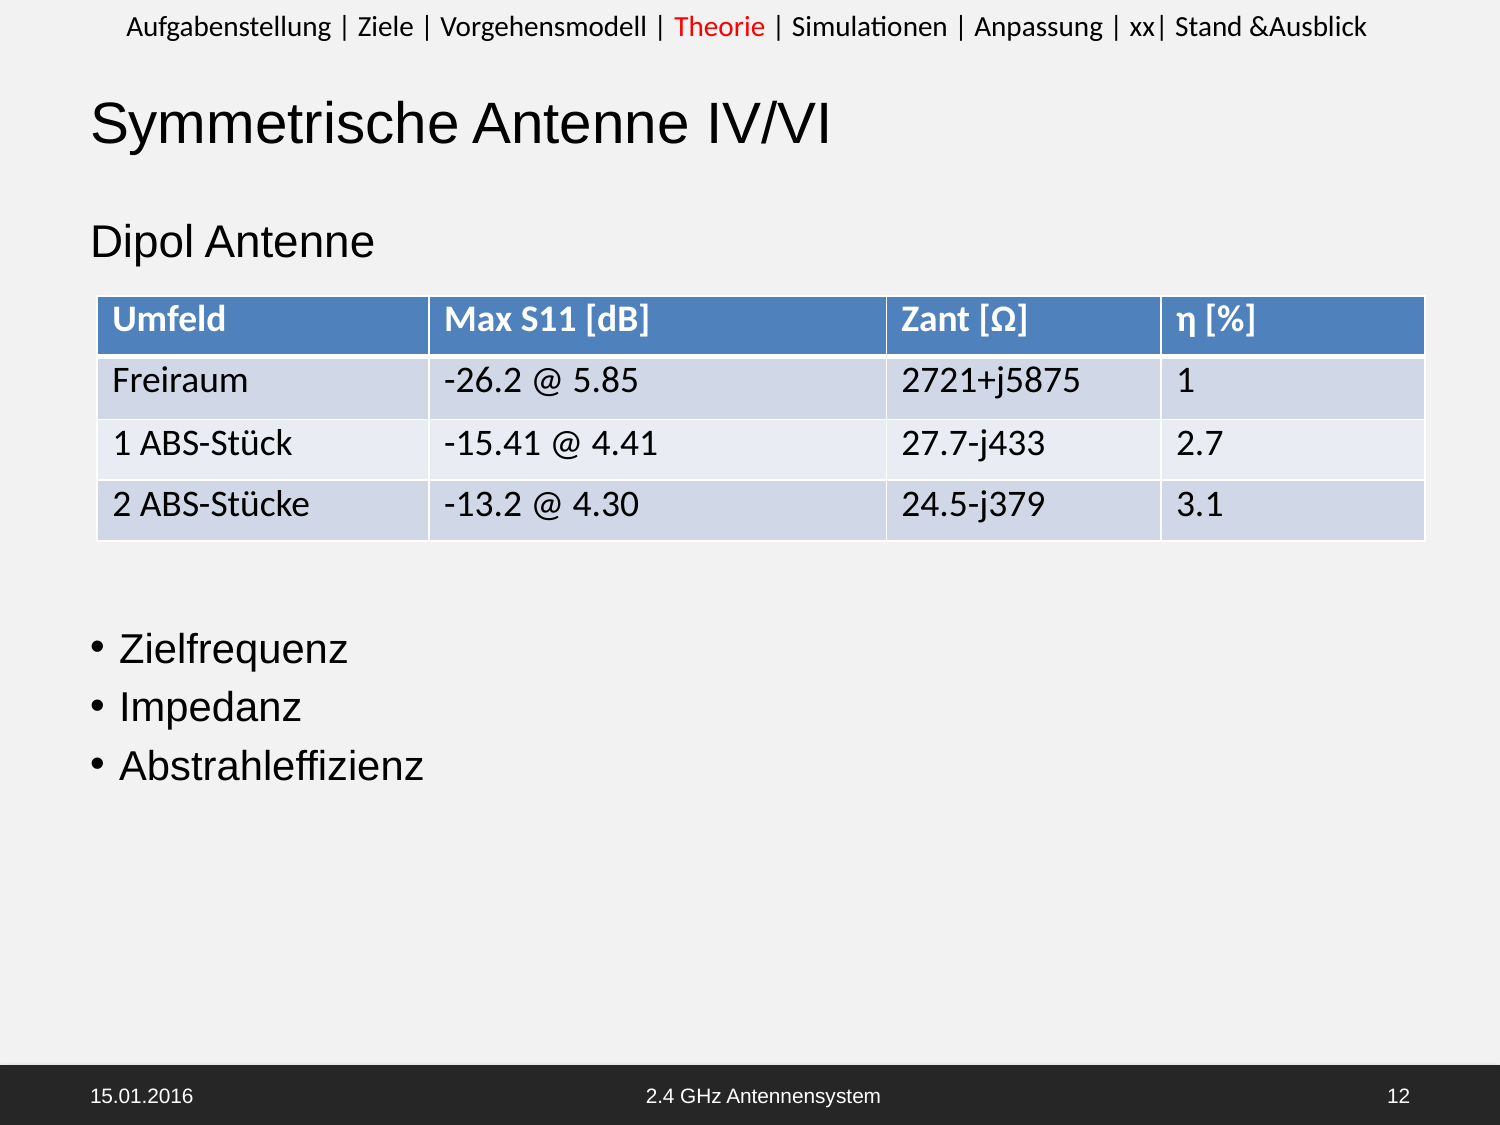

Aufgabenstellung | Ziele | Vorgehensmodell | Theorie | Simulationen | Anpassung | xx| Stand &Ausblick
# Symmetrische Antenne IV/VI
Dipol Antenne

Zielfrequenz
Impedanz
Abstrahleffizienz
| Umfeld | Max S11 [dB] | Zant [Ω] | η [%] |
| --- | --- | --- | --- |
| Freiraum | -26.2 @ 5.85 | 2721+j5875 | 1 |
| 1 ABS-Stück | -15.41 @ 4.41 | 27.7-j433 | 2.7 |
| 2 ABS-Stücke | -13.2 @ 4.30 | 24.5-j379 | 3.1 |
15.01.2016
2.4 GHz Antennensystem
12